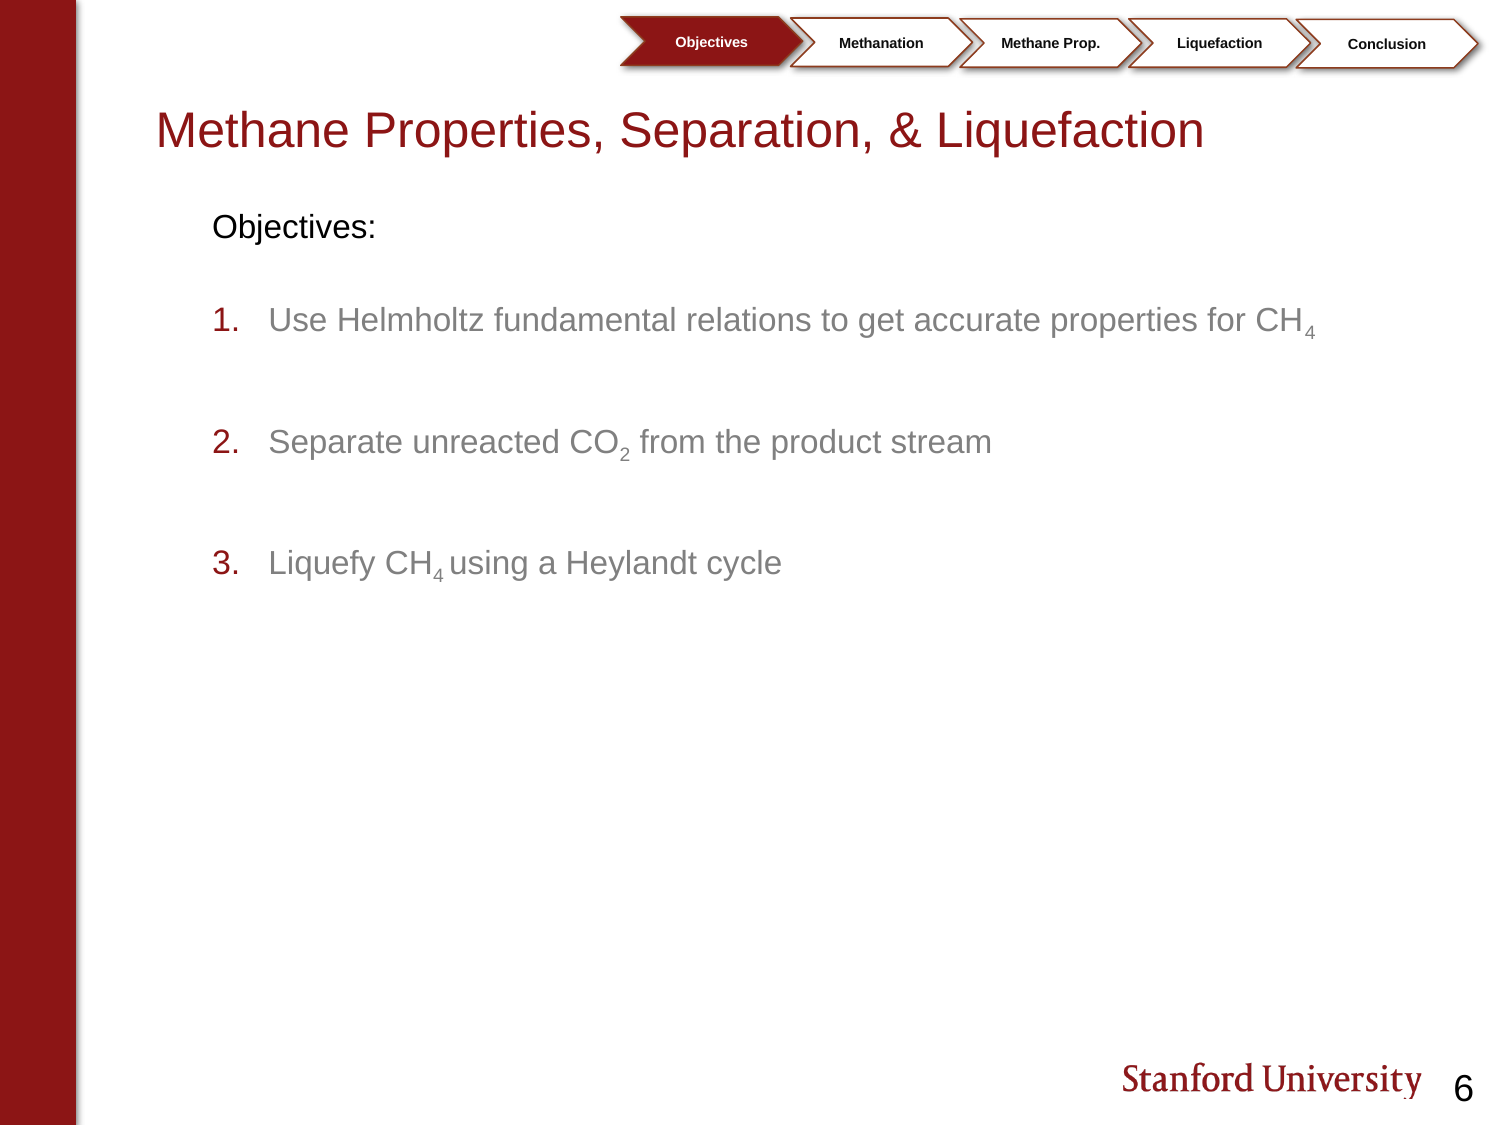

Objectives
Methanation
Methane Prop.
Liquefaction
Conclusion
# Methane Properties, Separation, & Liquefaction
Objectives:

Use Helmholtz fundamental relations to get accurate properties for CH4

Separate unreacted CO2 from the product stream

Liquefy CH4 using a Heylandt cycle

6